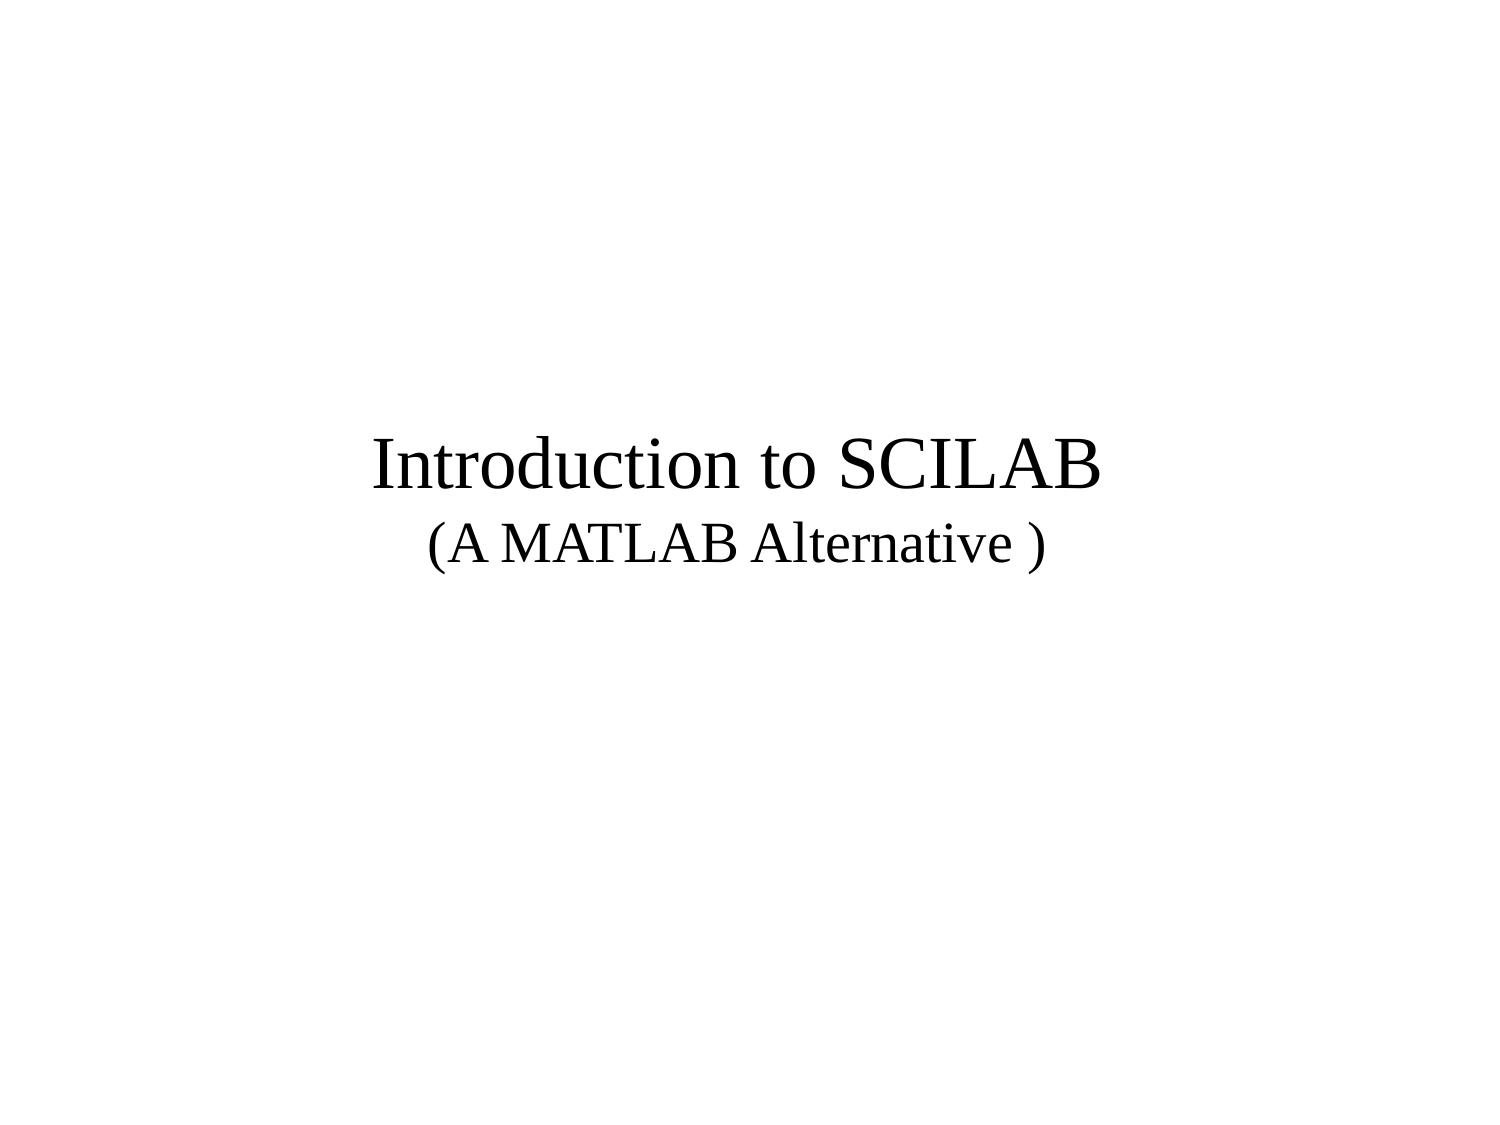

# Introduction to SCILAB (A MATLAB Alternative )